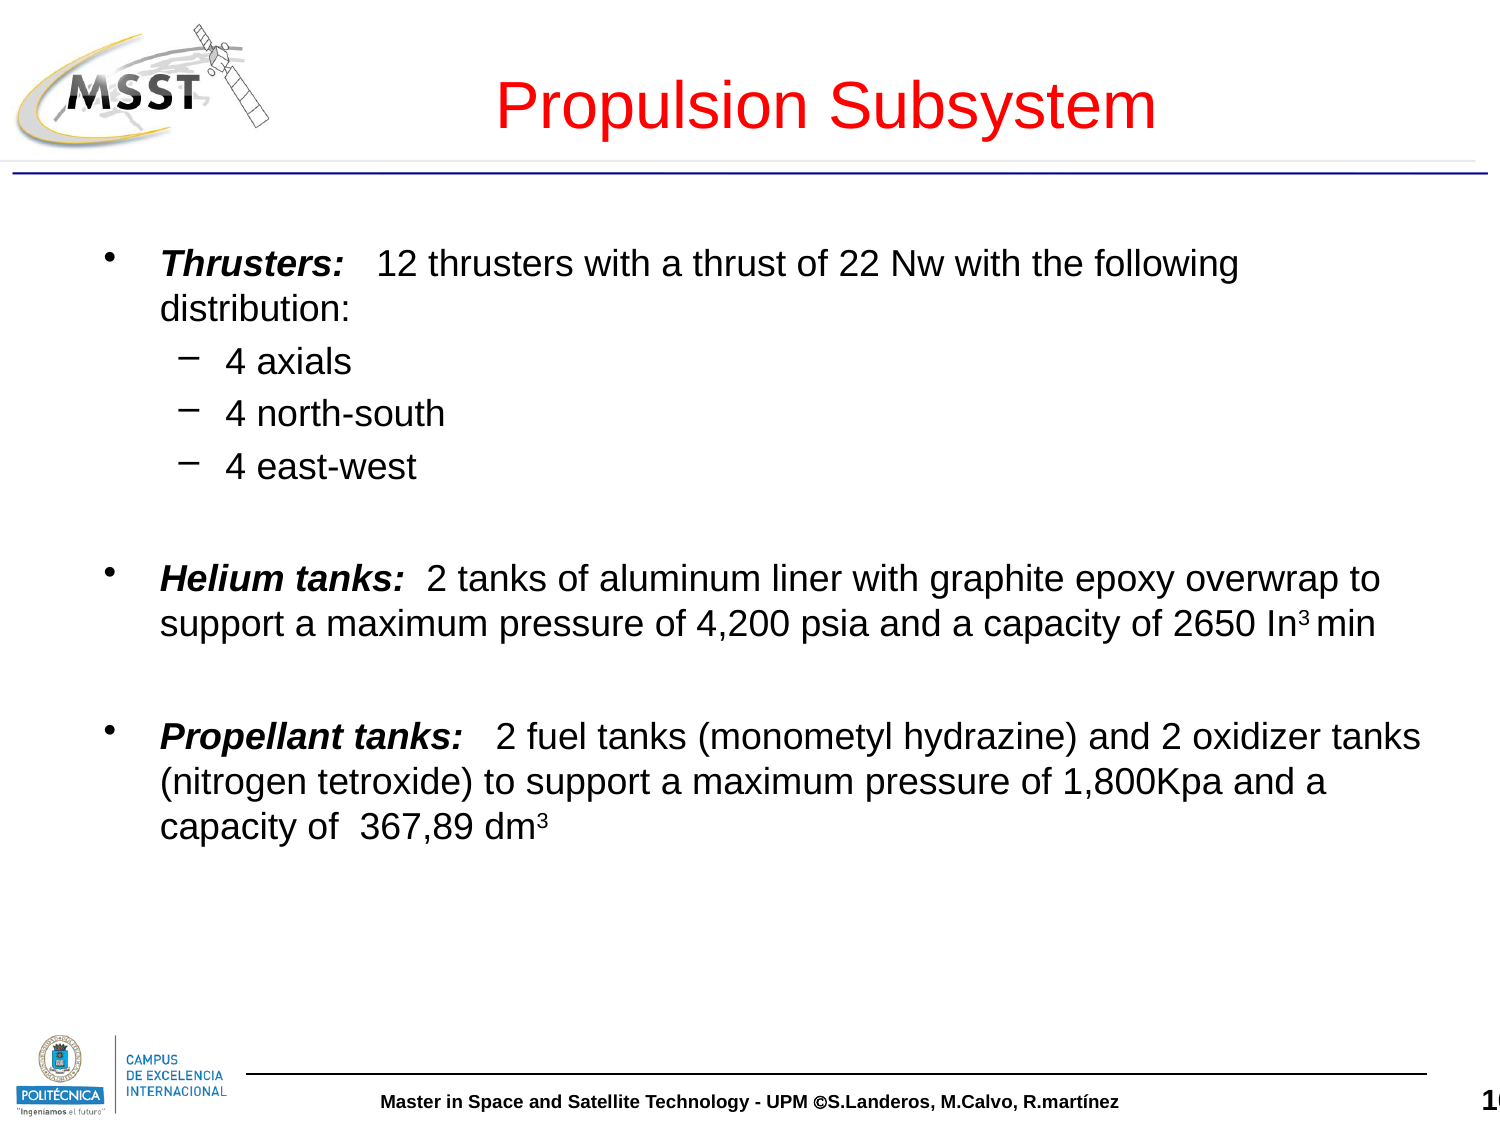

Propulsion Subsystem
Thrusters:   12 thrusters with a thrust of 22 Nw with the following distribution:
4 axials
4 north-south
4 east-west

Helium tanks:  2 tanks of aluminum liner with graphite epoxy overwrap to support a maximum pressure of 4,200 psia and a capacity of 2650 In3 min

Propellant tanks:   2 fuel tanks (monometyl hydrazine) and 2 oxidizer tanks (nitrogen tetroxide) to support a maximum pressure of 1,800Kpa and a capacity of  367,89 dm3